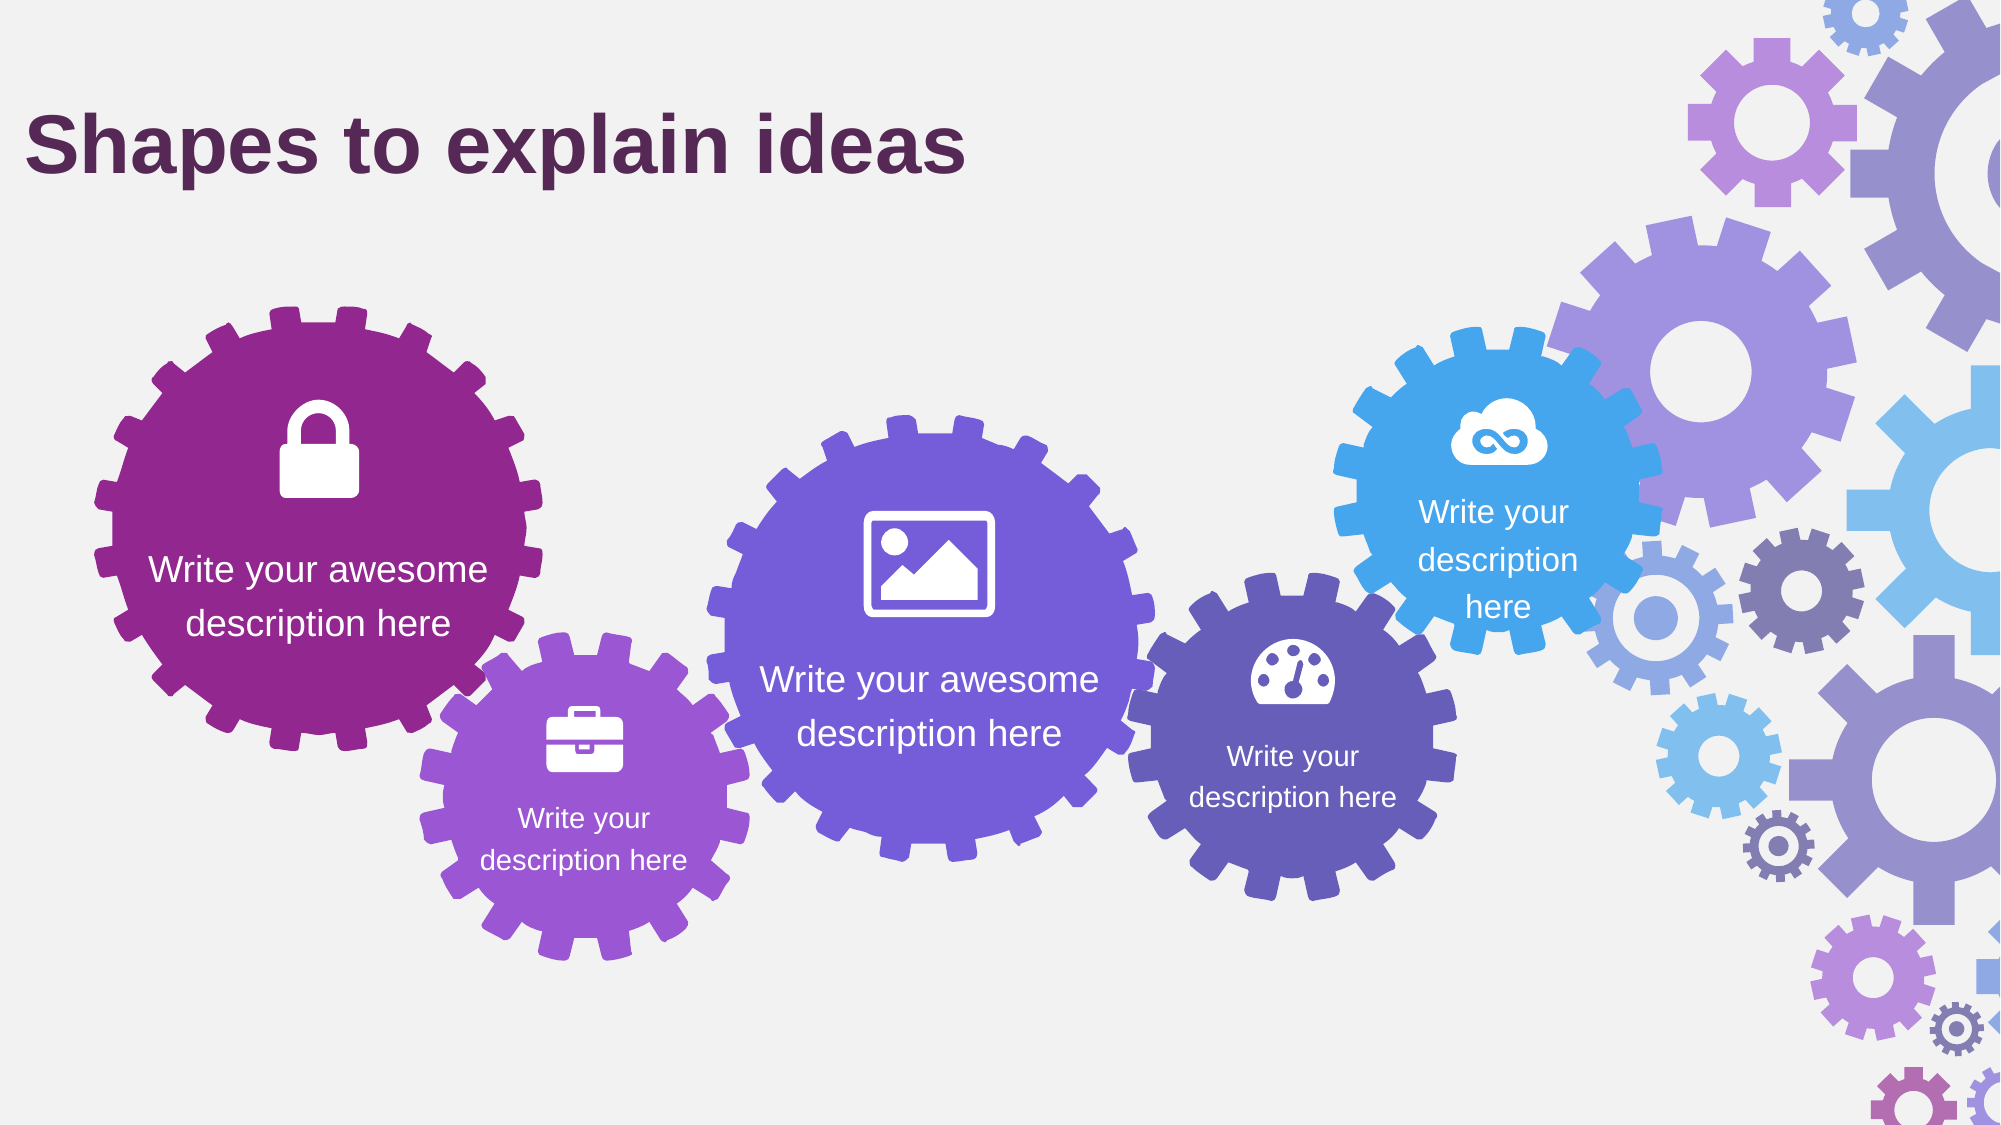

Shapes to explain ideas

Write your  description here

Write your awesome description here

Write your awesome description here

Write your description here
Write your description here